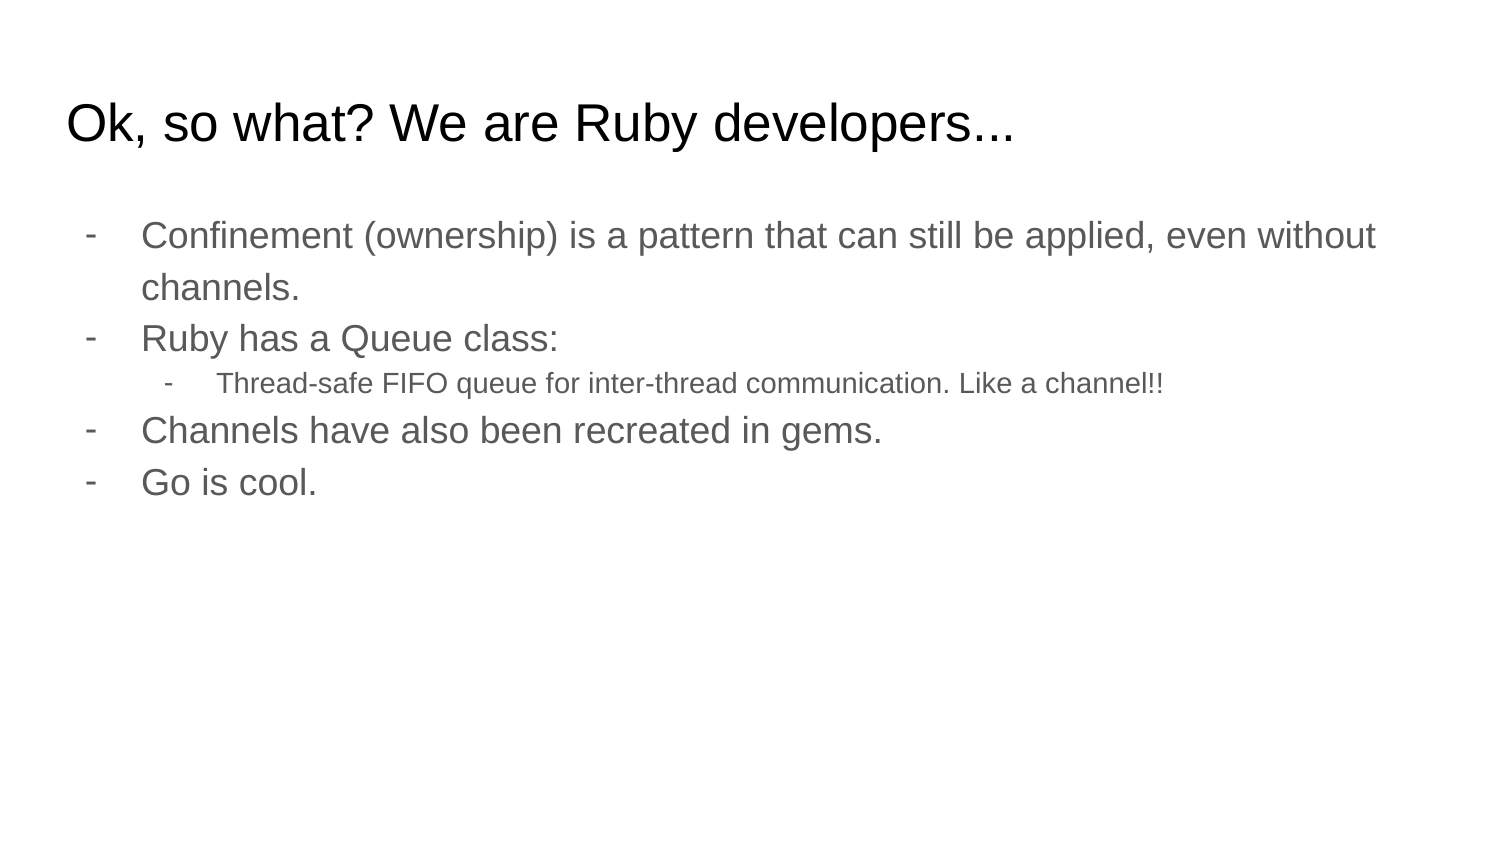

# Ok, so what? We are Ruby developers...
Confinement (ownership) is a pattern that can still be applied, even without channels.
Ruby has a Queue class:
Thread-safe FIFO queue for inter-thread communication. Like a channel!!
Channels have also been recreated in gems.
Go is cool.